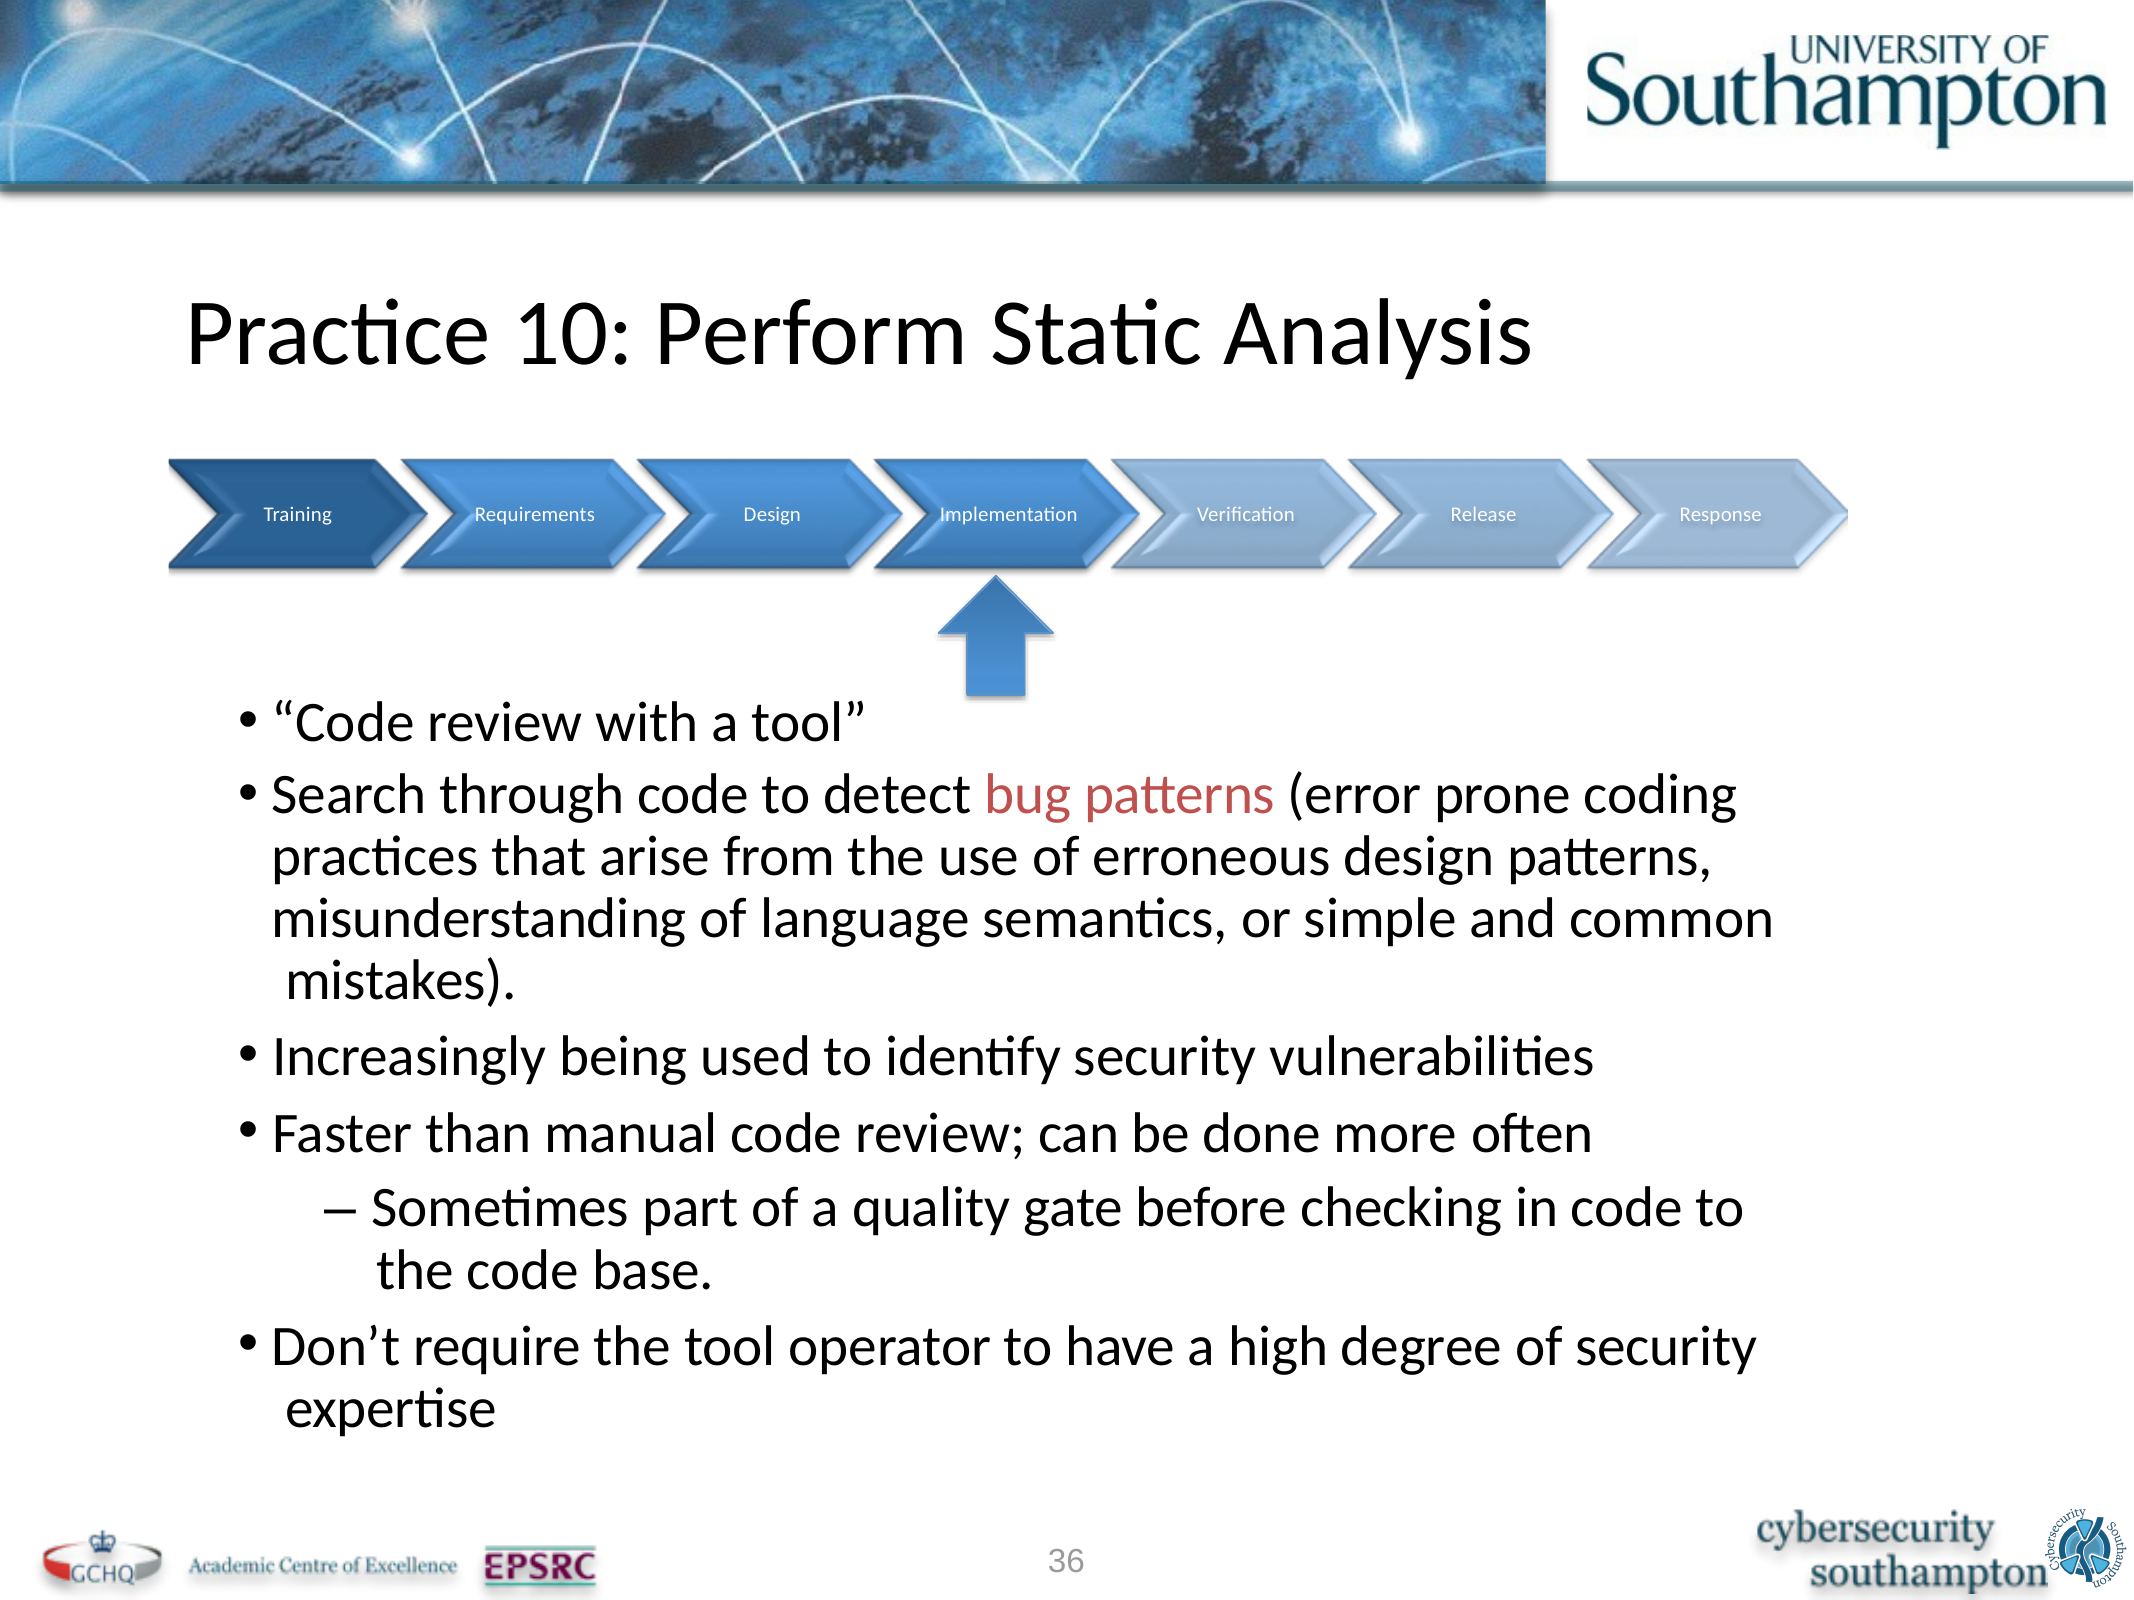

# Practice 10: Perform Static Analysis

Training
Requirements
Design
Implementation
Veriﬁcation
Release
Response

“Code review with a tool”
Search through code to detect bug patterns (error prone coding  practices that arise from the use of erroneous design patterns,  misunderstanding of language semantics, or simple and common  mistakes).
Increasingly being used to identify security vulnerabilities
Faster than manual code review; can be done more often
– Sometimes part of a quality gate before checking in code to  the code base.
Don’t require the tool operator to have a high degree of security  expertise

36